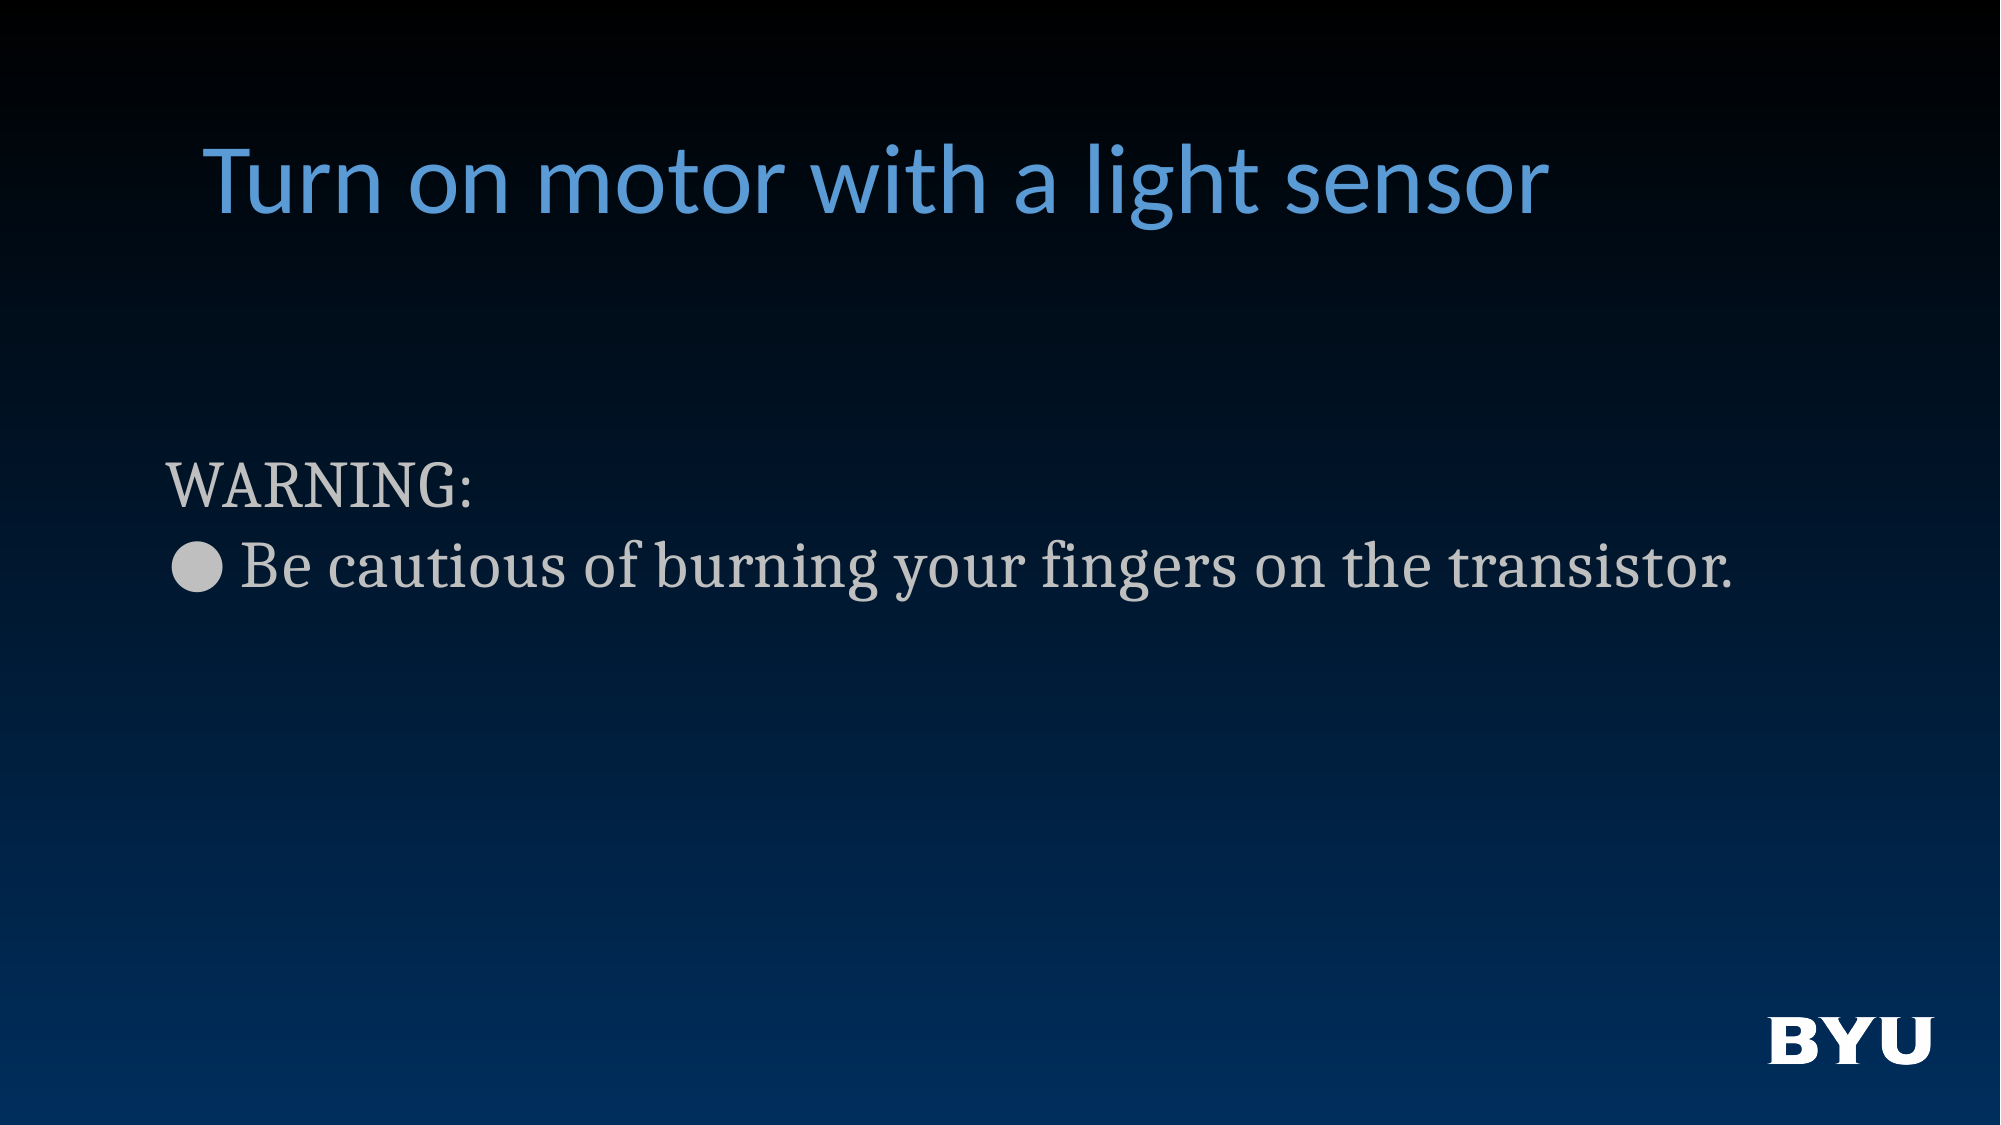

# Turn on motor with a light sensor

WARNING:
Be cautious of burning your fingers on the transistor.